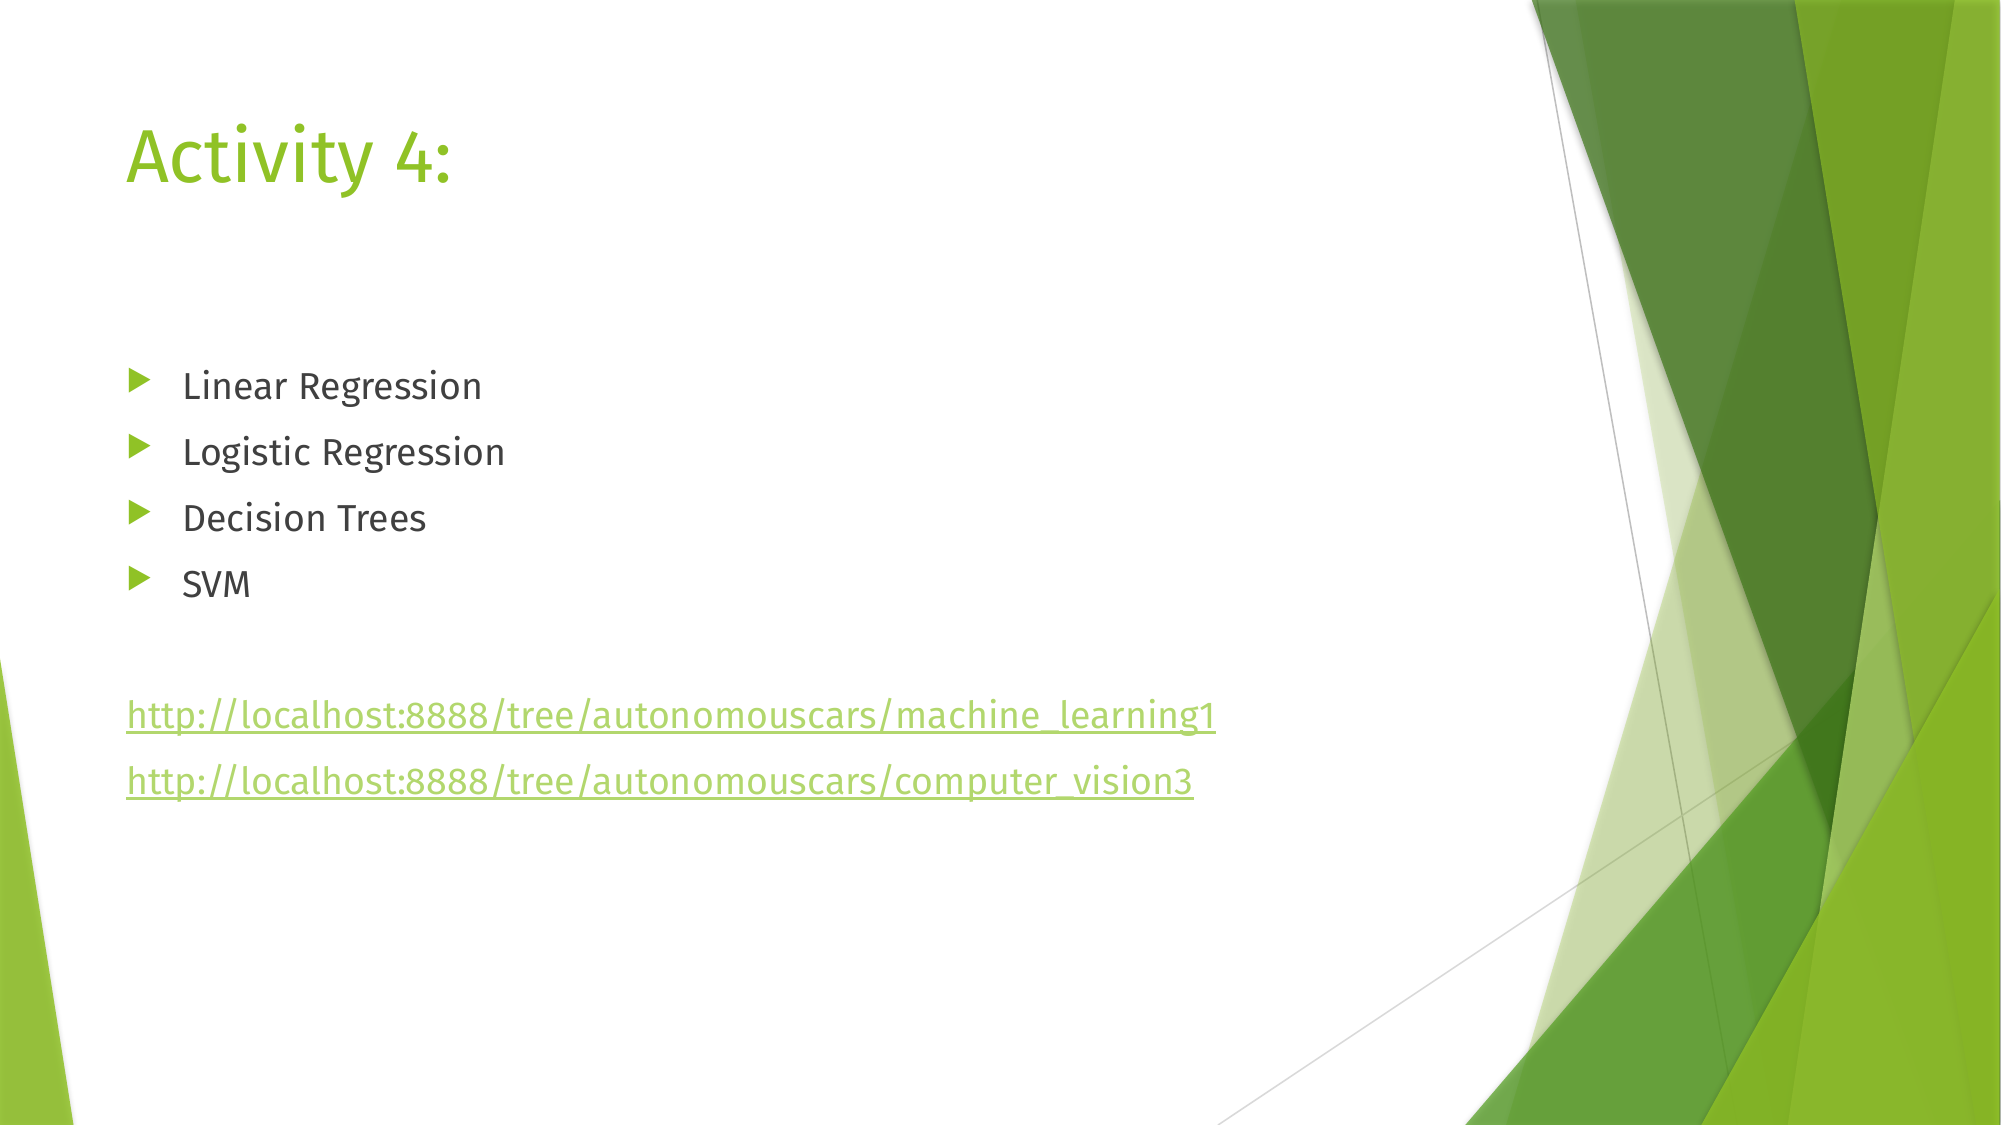

# Activity 4:
Linear Regression
Logistic Regression
Decision Trees
SVM

http://localhost:8888/tree/autonomouscars/machine_learning1
http://localhost:8888/tree/autonomouscars/computer_vision3